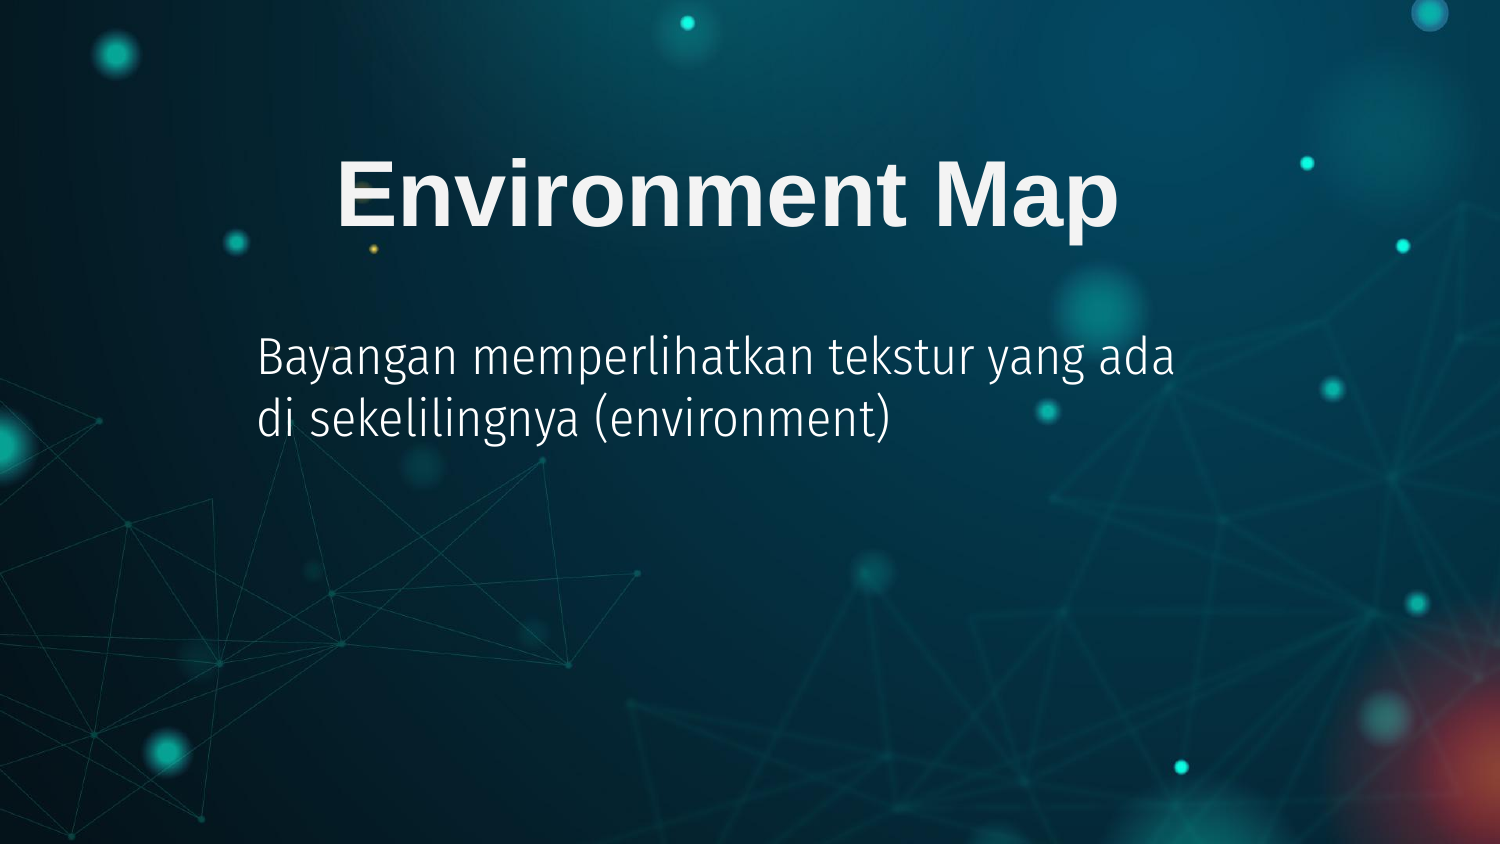

# Environment Map
Bayangan memperlihatkan tekstur yang ada di sekelilingnya (environment)